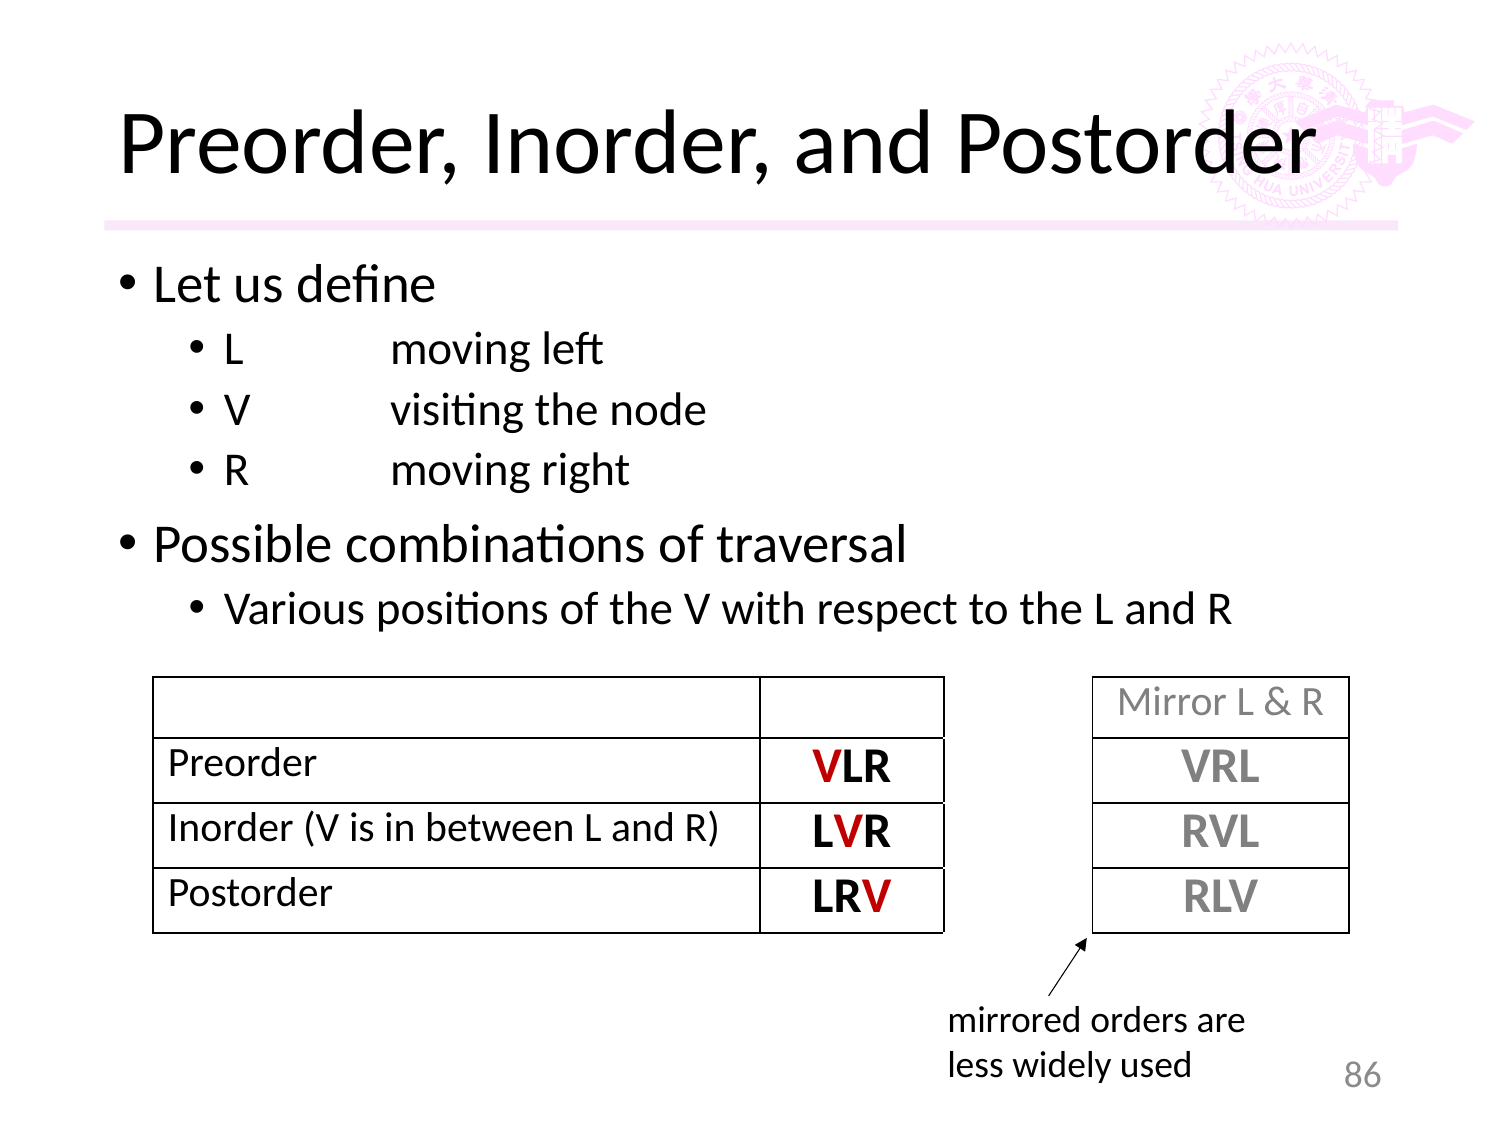

# Preorder, Inorder, and Postorder
Let us define
L 	moving left
V 	visiting the node
R 	moving right
Possible combinations of traversal
Various positions of the V with respect to the L and R

|  |  |  | Mirror L & R |
| --- | --- | --- | --- |
| Preorder | VLR |  | VRL |
| Inorder (V is in between L and R) | LVR |  | RVL |
| Postorder | LRV |  | RLV |
mirrored orders are less widely used
86